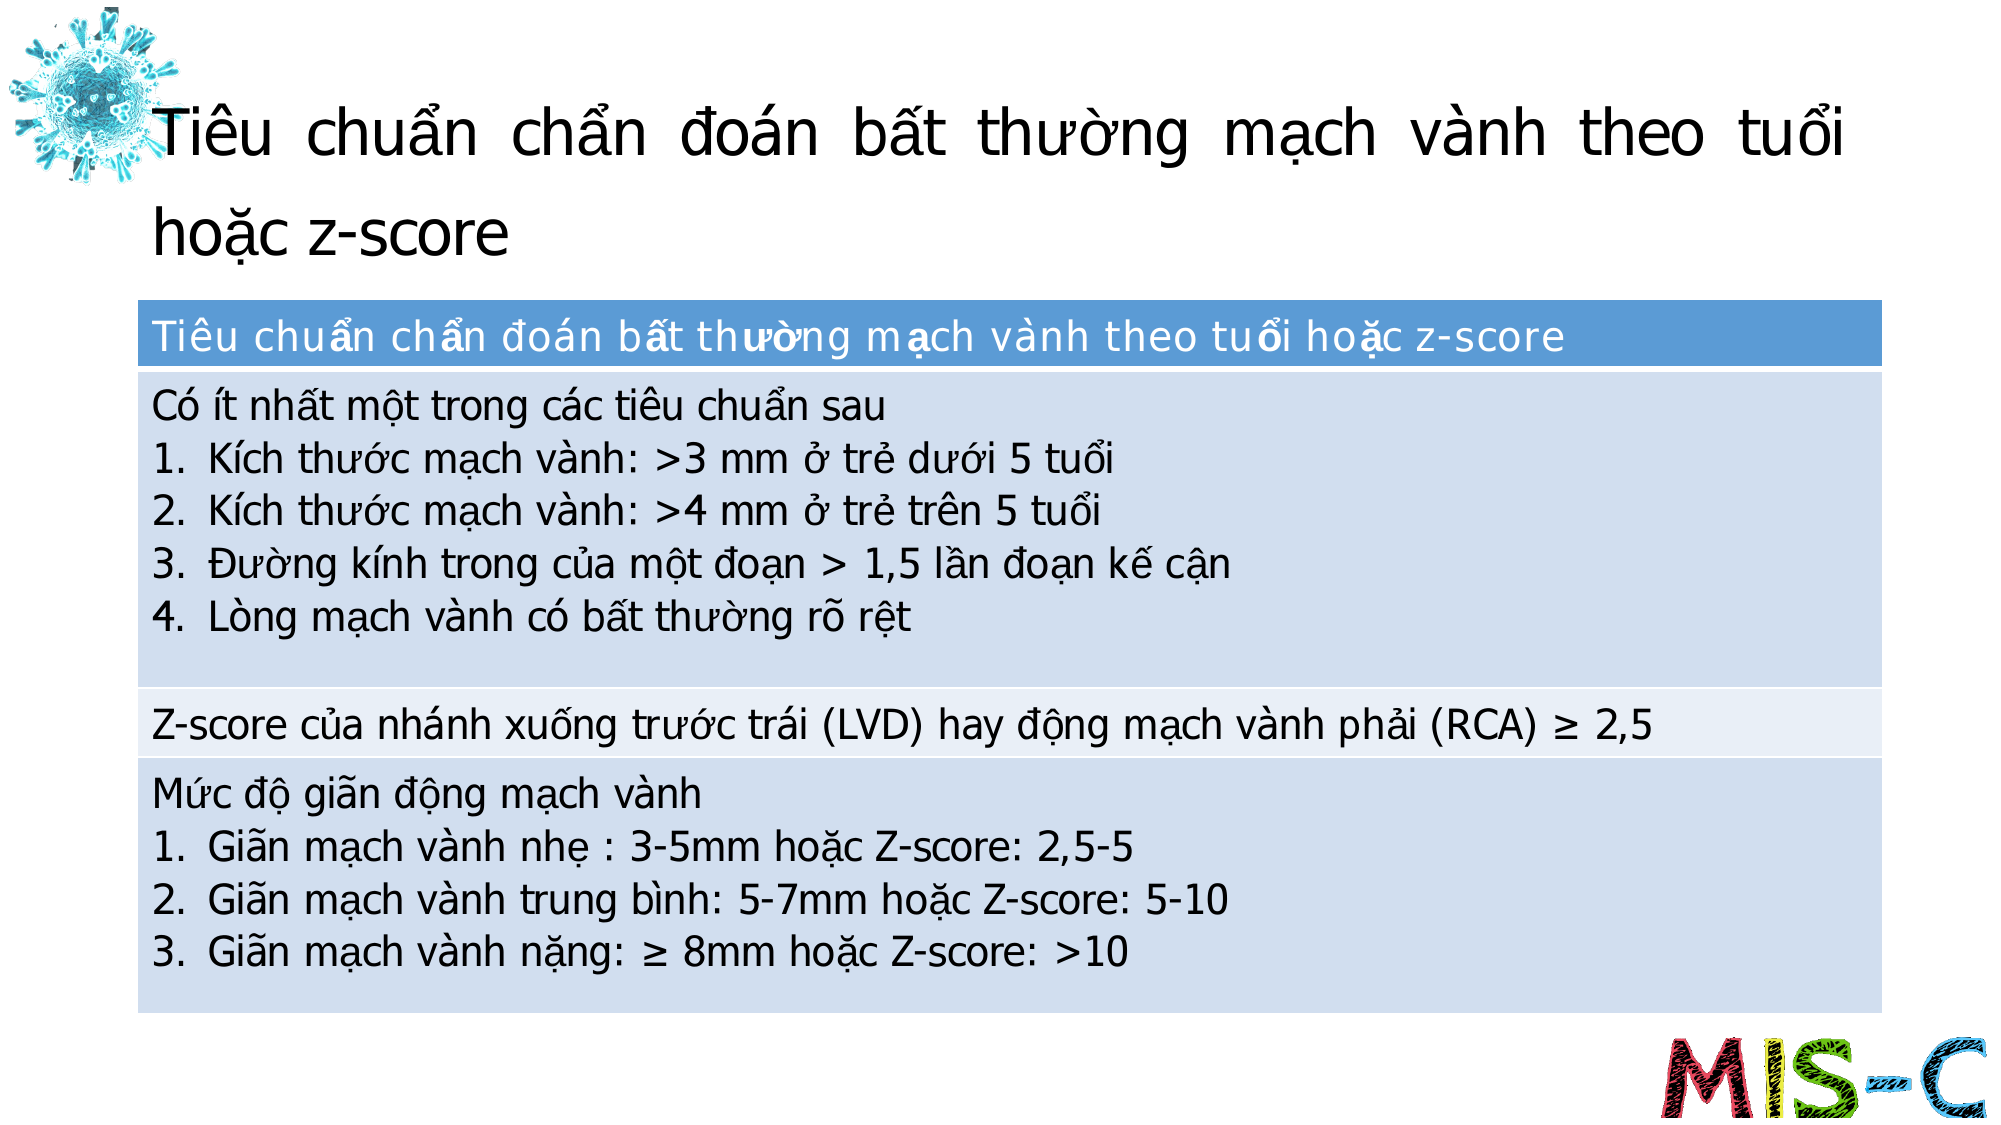

# Tiêu chuẩn chẩn đoán bất thường mạch vành theo tuổi hoặc z-score
| Tiêu chuẩn chẩn đoán bất thường mạch vành theo tuổi hoặc z-score |
| --- |
| Có ít nhất một trong các tiêu chuẩn sau Kích thước mạch vành: >3 mm ở trẻ dưới 5 tuổi Kích thước mạch vành: >4 mm ở trẻ trên 5 tuổi Đường kính trong của một đoạn > 1,5 lần đoạn kế cận Lòng mạch vành có bất thường rõ rệt |
| Z-score của nhánh xuống trước trái (LVD) hay động mạch vành phải (RCA) ≥ 2,5 |
| Mức độ giãn động mạch vành Giãn mạch vành nhẹ : 3-5mm hoặc Z-score: 2,5-5 Giãn mạch vành trung bình: 5-7mm hoặc Z-score: 5-10 Giãn mạch vành nặng: ≥ 8mm hoặc Z-score: >10 |